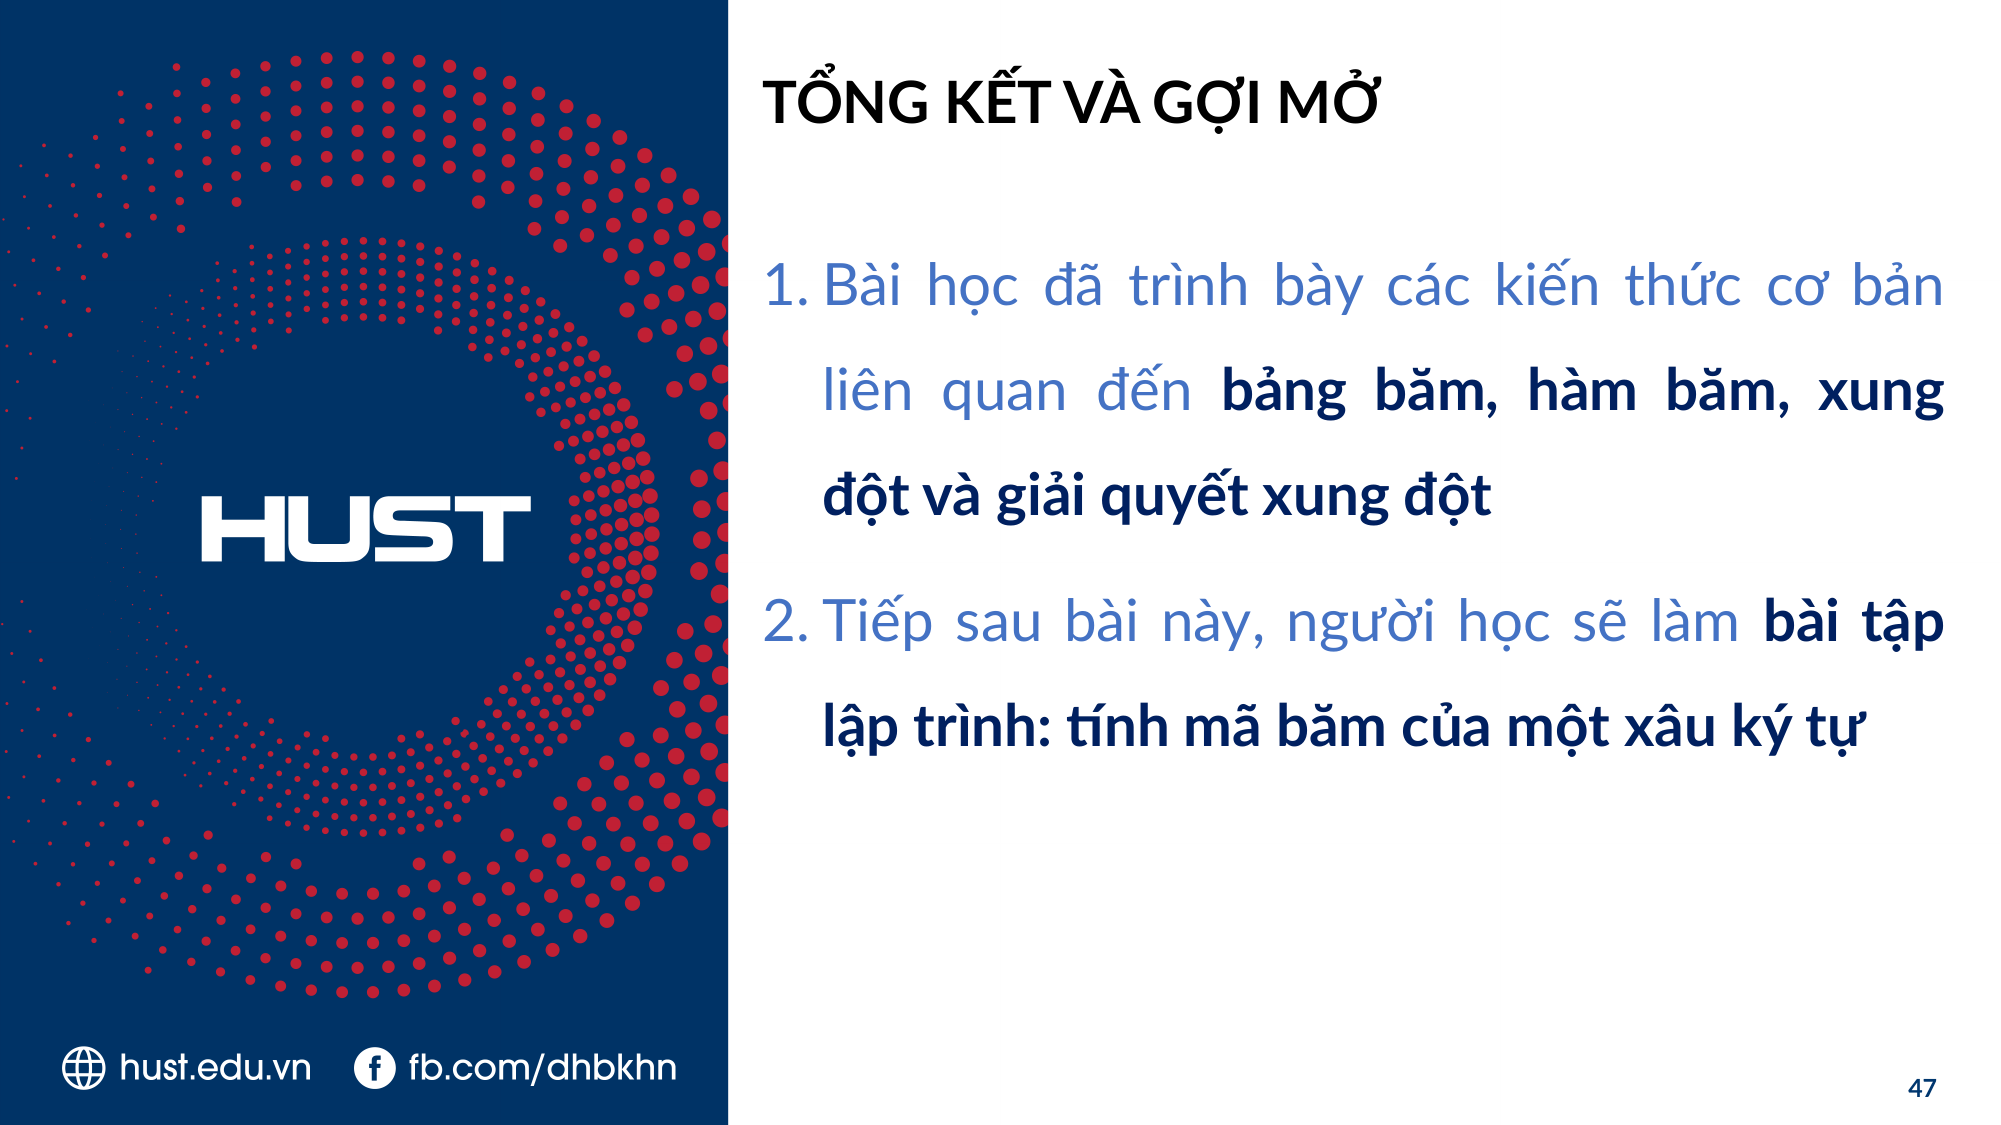

# TỔNG KẾT VÀ GỢI MỞ
Bài học đã trình bày các kiến thức cơ bản liên quan đến bảng băm, hàm băm, xung đột và giải quyết xung đột
Tiếp sau bài này, người học sẽ làm bài tập lập trình: tính mã băm của một xâu ký tự

47